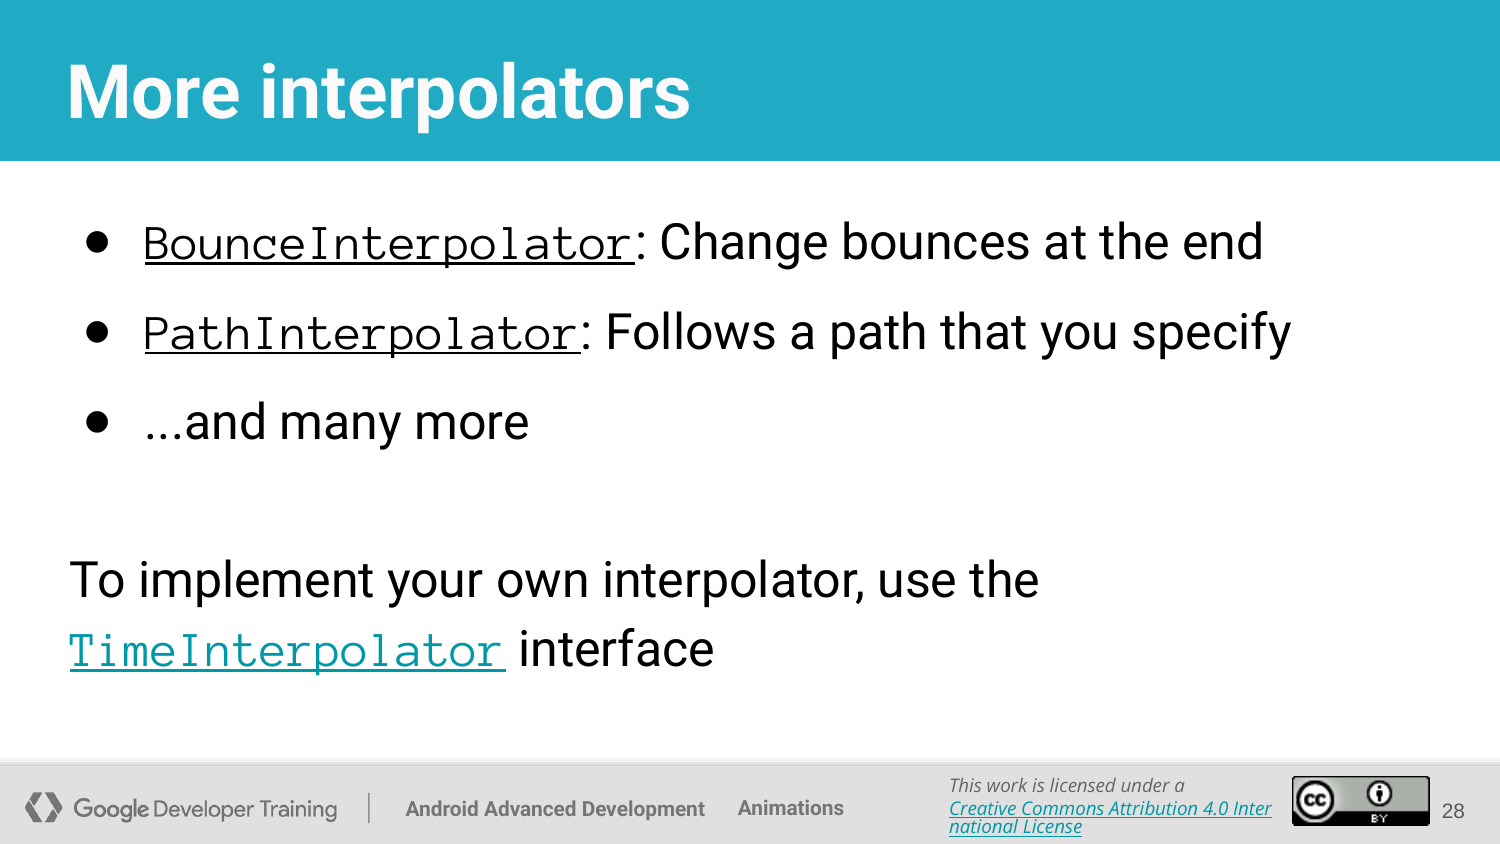

# More interpolators
BounceInterpolator: Change bounces at the end
PathInterpolator: Follows a path that you specify
...and many more
To implement your own interpolator, use the TimeInterpolator interface
28